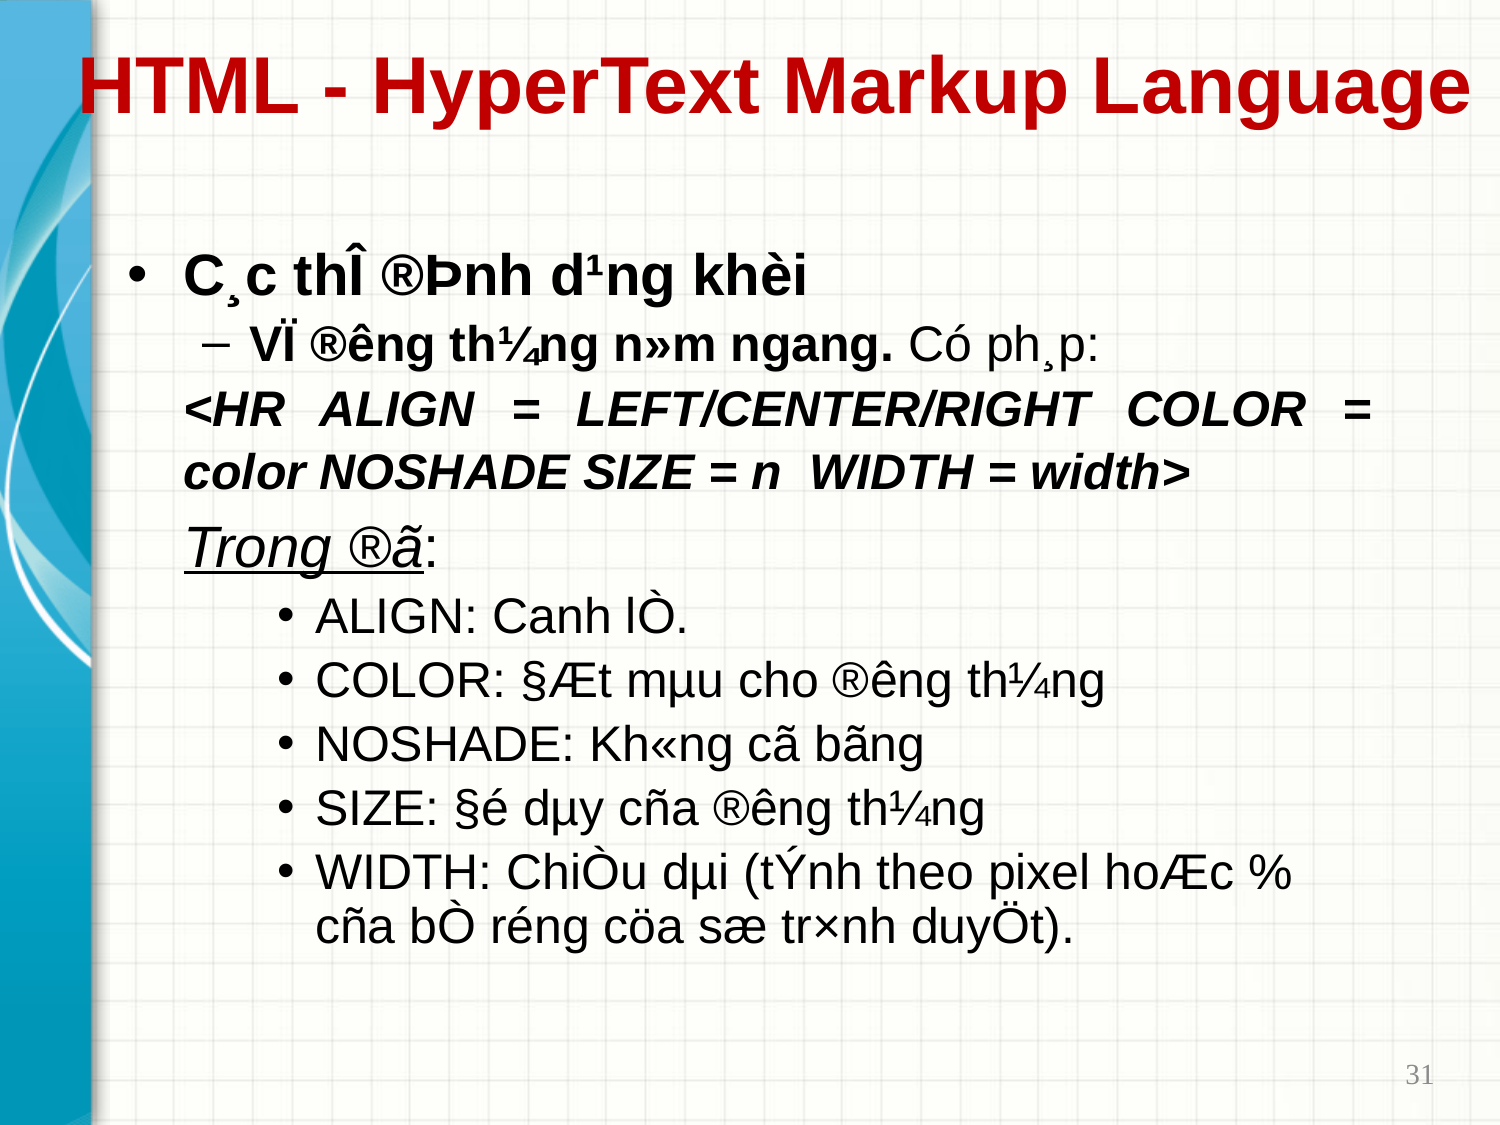

# HTML - HyperText Markup Language
C¸c thÎ ®Þnh d¹ng khèi
VÏ ®­êng th¼ng n»m ngang. Có ph¸p:
	<HR ALIGN = LEFT/CENTER/RIGHT COLOR = color NOSHADE SIZE = n  WIDTH = width>
	Trong ®ã:
ALIGN: Canh lÒ.
COLOR: §Æt mµu cho ®­êng th¼ng
NOSHADE: Kh«ng cã bãng
SIZE: §é dµy cña ®­êng th¼ng
WIDTH: ChiÒu dµi (tÝnh theo pixel hoÆc % cña bÒ réng cöa sæ tr×nh duyÖt).

31